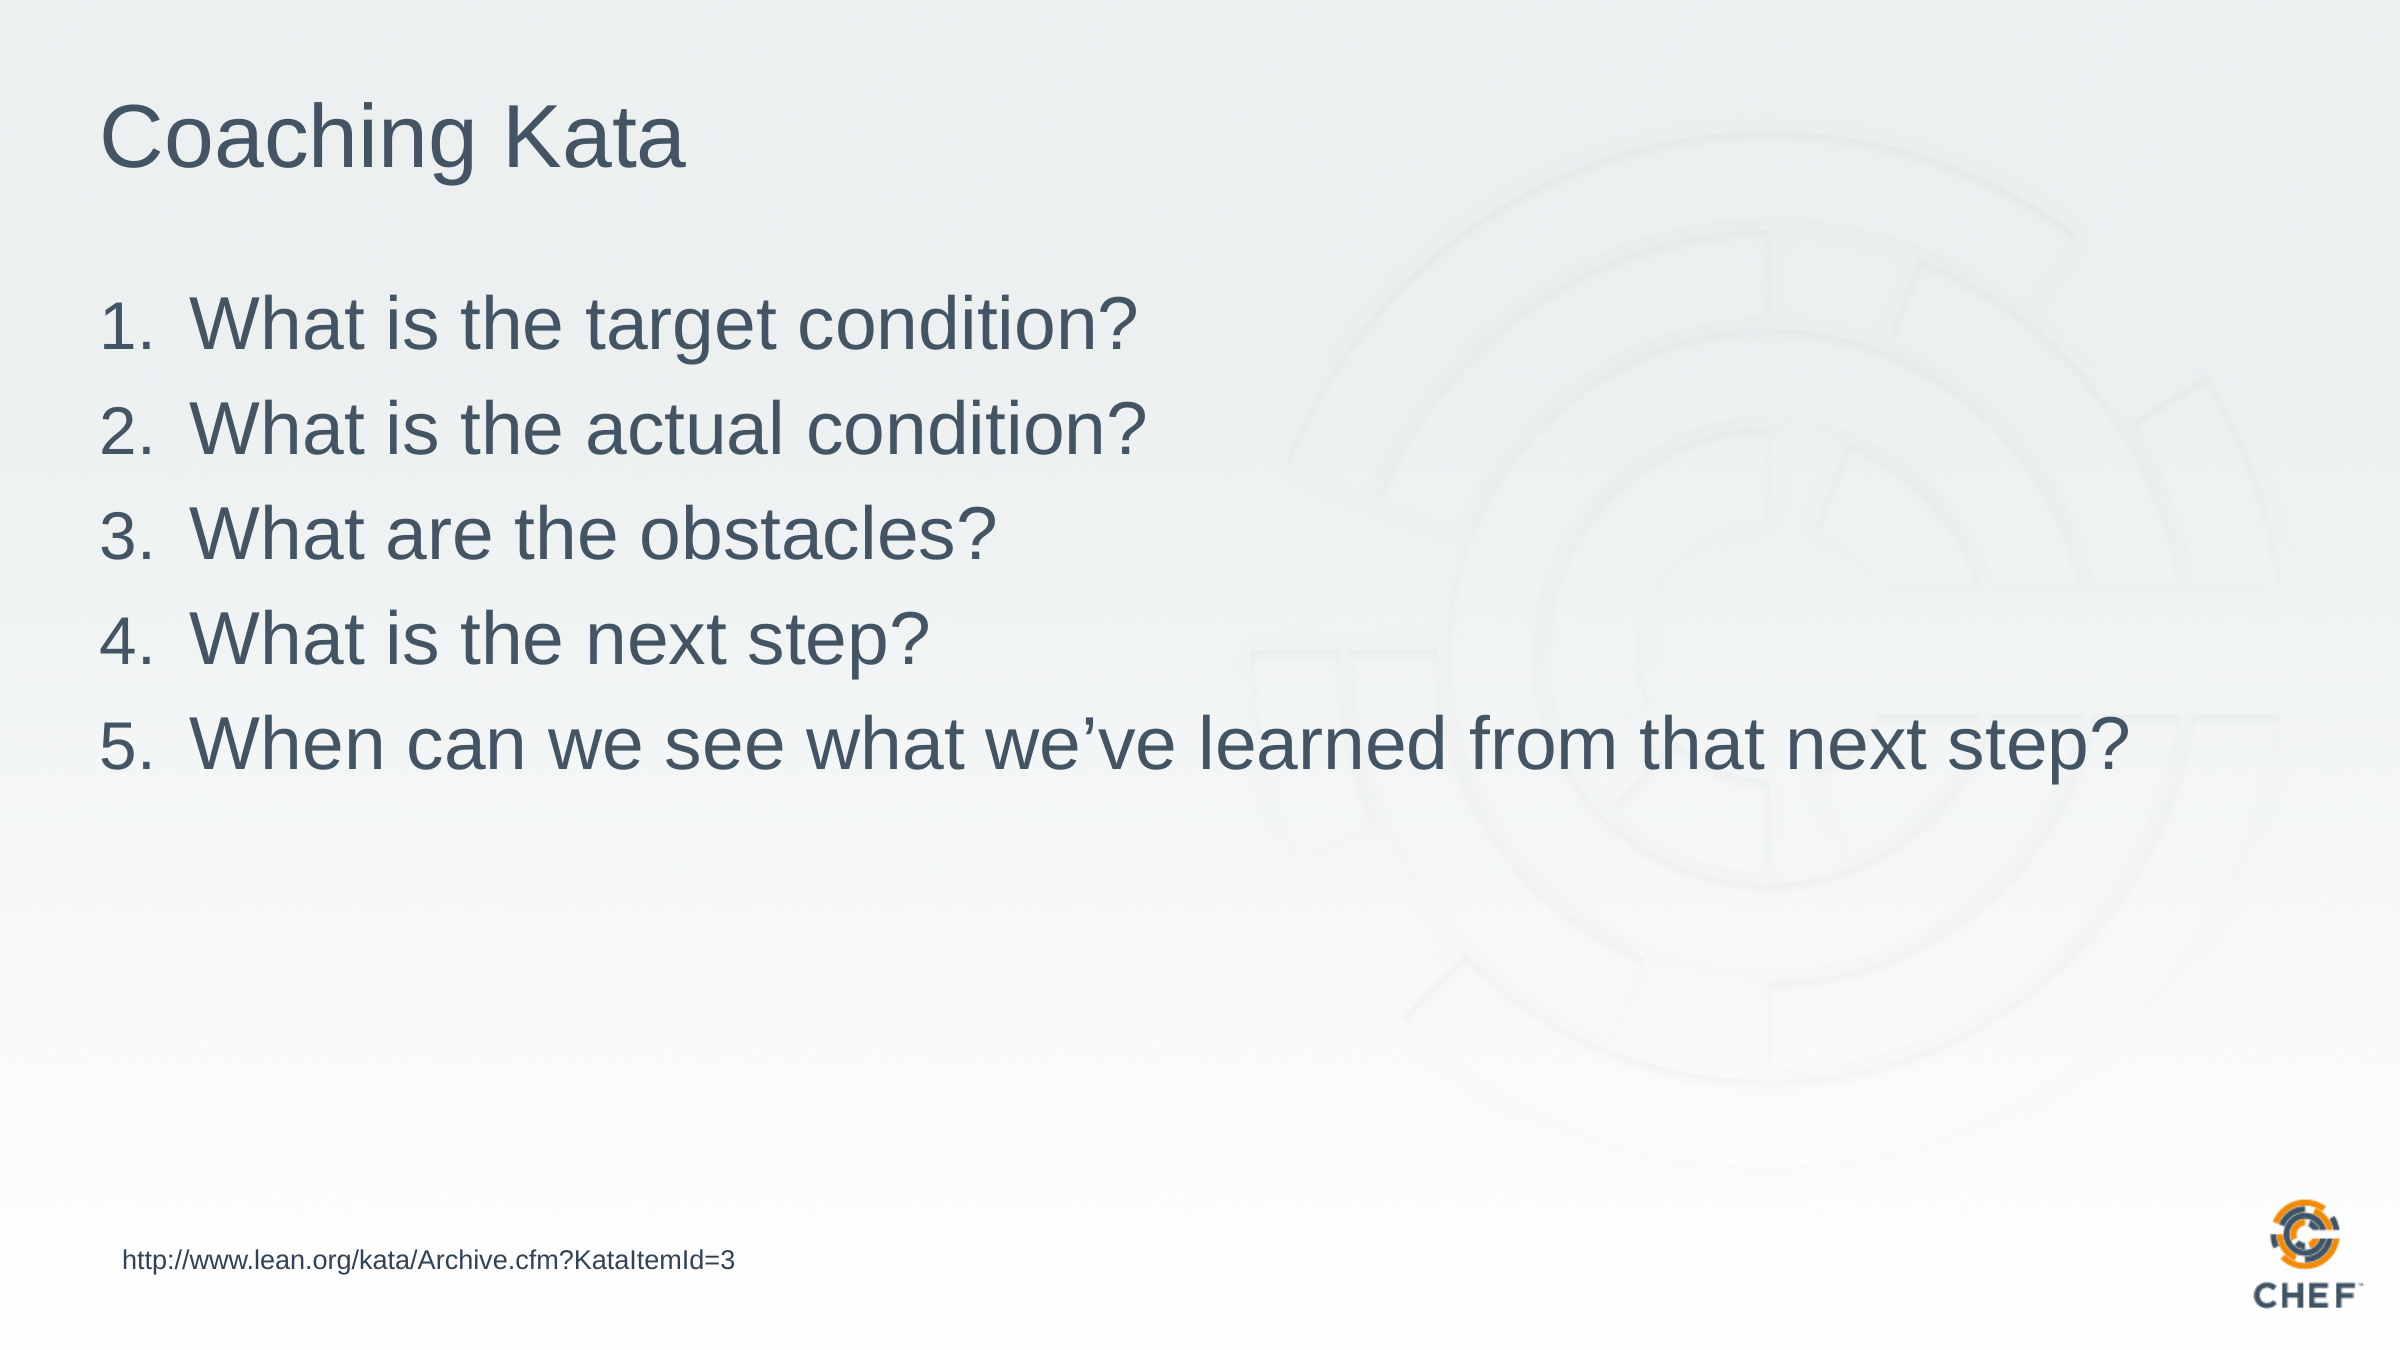

# Coaching Kata
What is the target condition?
What is the actual condition?
What are the obstacles?
What is the next step?
When can we see what we’ve learned from that next step?
http://www.lean.org/kata/Archive.cfm?KataItemId=3